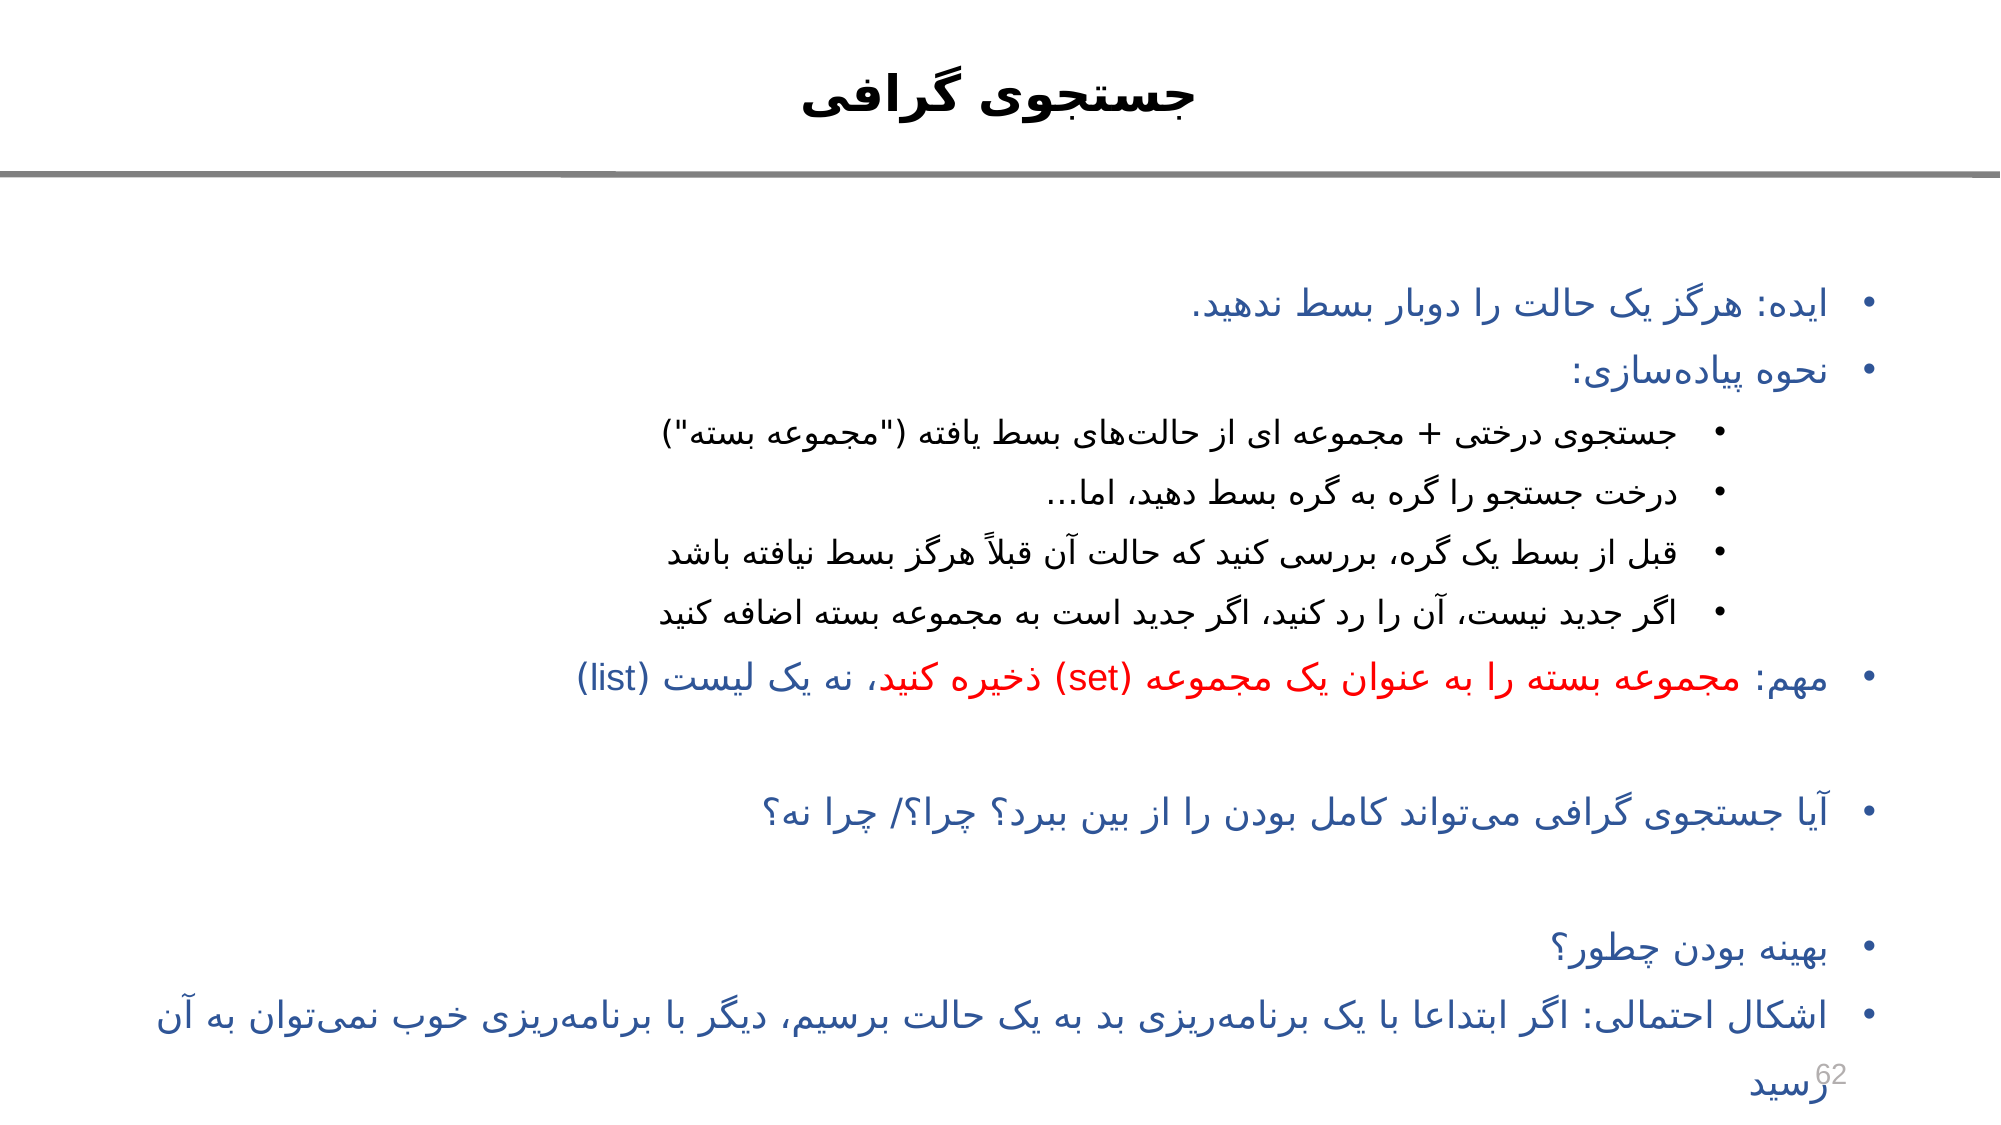

جستجوی گرافی
ایده: هرگز یک حالت را دوبار بسط ندهید.
نحوه پیاده‌سازی:
جستجوی درختی + مجموعه ای از حالت‌های بسط یافته ("مجموعه بسته")
درخت جستجو را گره به گره بسط دهید، اما…
قبل از بسط یک گره، بررسی کنید که حالت آن قبلاً هرگز بسط نیافته باشد
اگر جدید نیست، آن را رد کنید، اگر جدید است به مجموعه بسته اضافه کنید
مهم: مجموعه بسته را به عنوان یک مجموعه (set) ذخیره کنید، نه یک لیست (list)

آیا جستجوی گرافی می‌تواند کامل بودن را از بین ببرد؟ چرا؟/ چرا نه؟

بهینه بودن چطور؟
اشکال احتمالی: اگر ابتداعا با یک برنامه‌ریزی بد به یک حالت برسیم، دیگر با برنامه‌ریزی خوب نمی‌توان به آن رسید
62